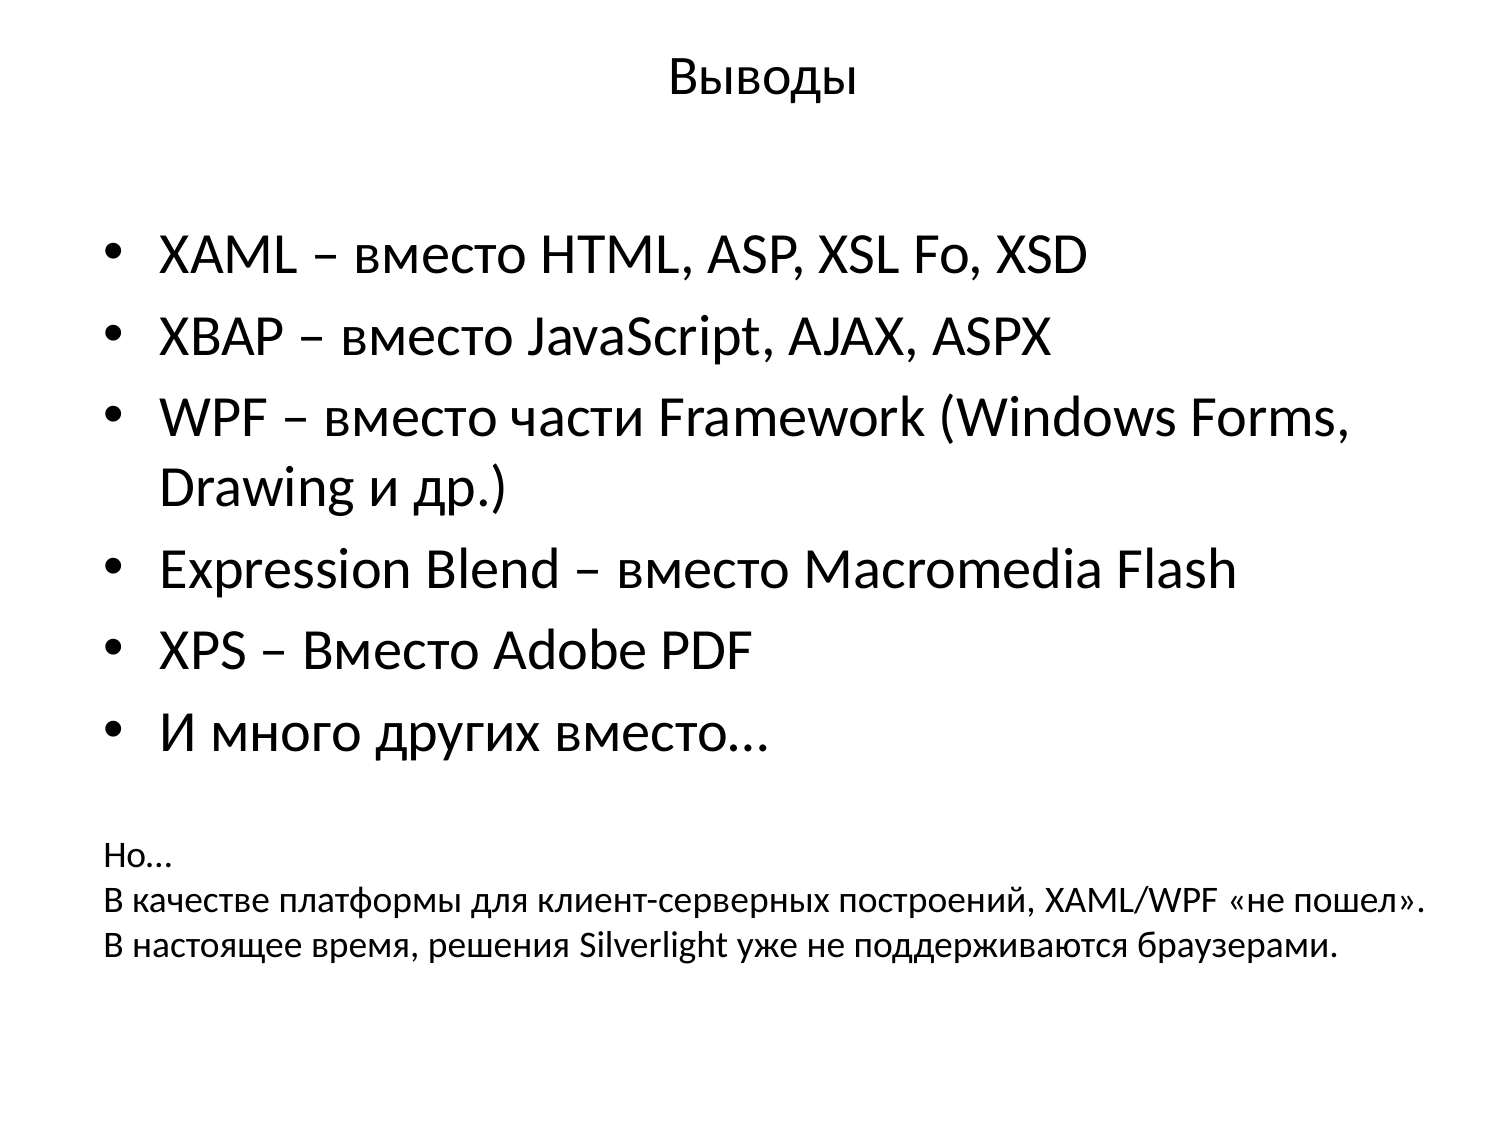

# Выводы
XAML – вместо HTML, ASP, XSL Fo, XSD
XBAP – вместо JavaScript, AJAX, ASPX
WPF – вместо части Framework (Windows Forms, Drawing и др.)
Expression Blend – вместо Macromedia Flash
XPS – Вместо Adobe PDF
И много других вместо…

Но…
В качестве платформы для клиент-серверных построений, XAML/WPF «не пошел». В настоящее время, решения Silverlight уже не поддерживаются браузерами.